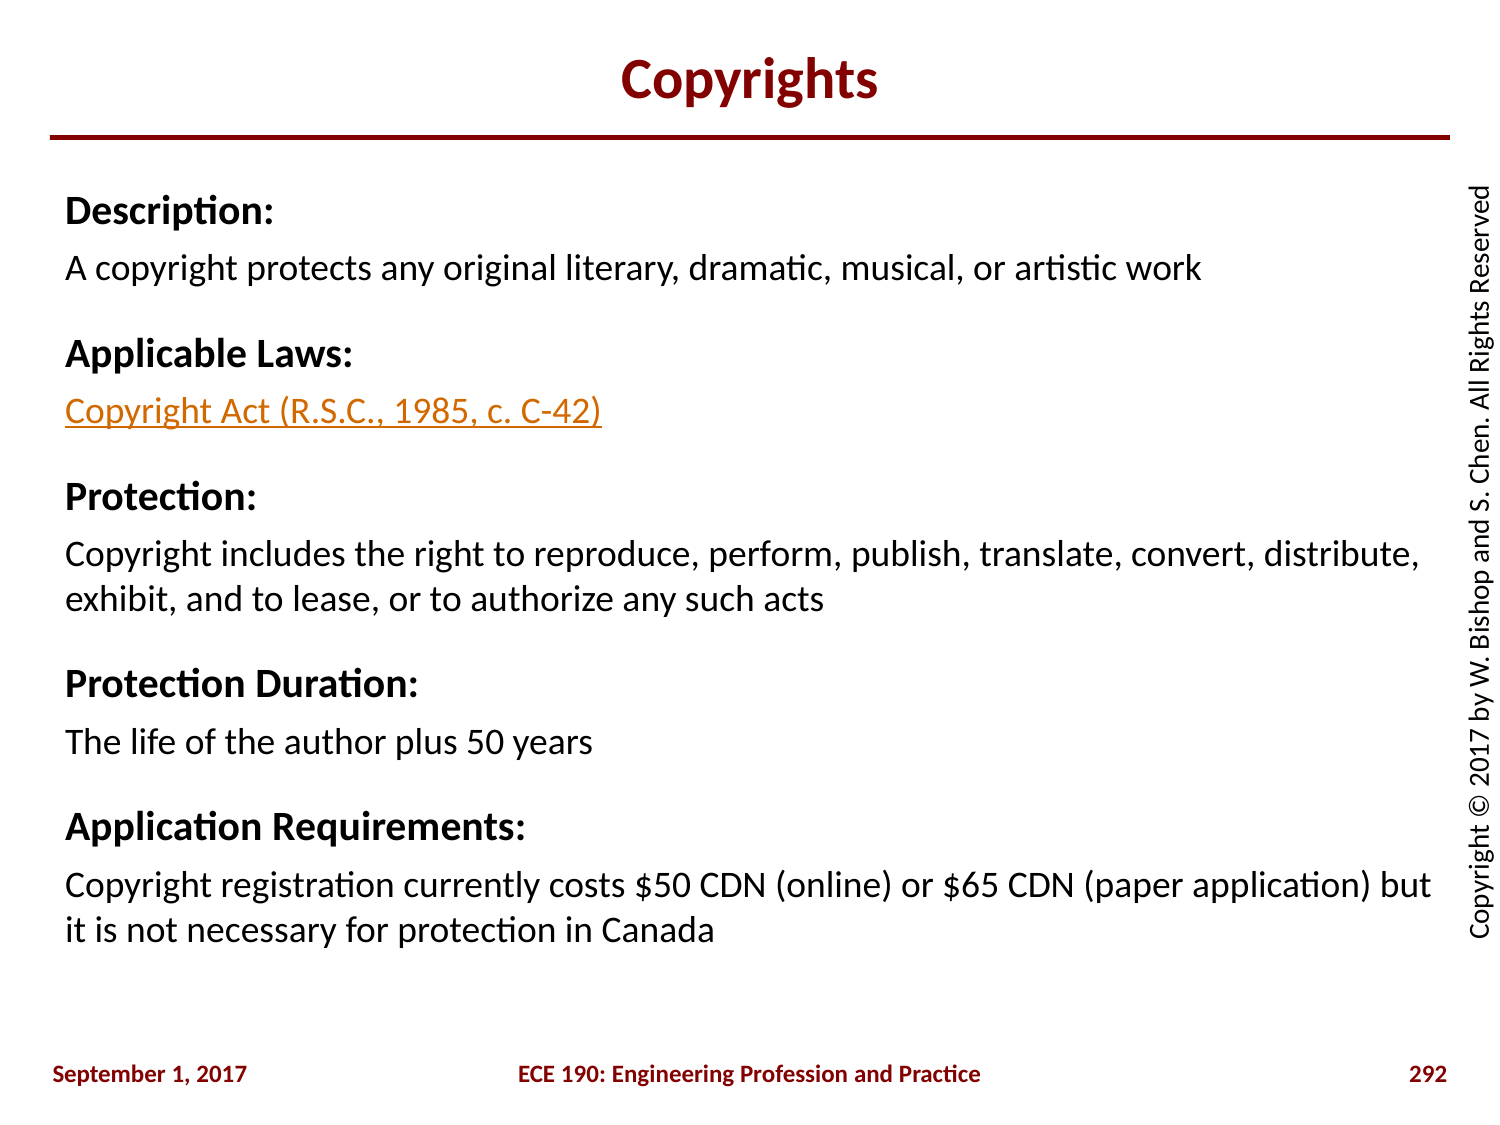

# Copyrights
Description:
A copyright protects any original literary, dramatic, musical, or artistic work
Applicable Laws:
Copyright Act (R.S.C., 1985, c. C-42)
Protection:
Copyright includes the right to reproduce, perform, publish, translate, convert, distribute, exhibit, and to lease, or to authorize any such acts
Protection Duration:
The life of the author plus 50 years
Application Requirements:
Copyright registration currently costs $50 CDN (online) or $65 CDN (paper application) but it is not necessary for protection in Canada

September 1, 2017
ECE 190: Engineering Profession and Practice
292